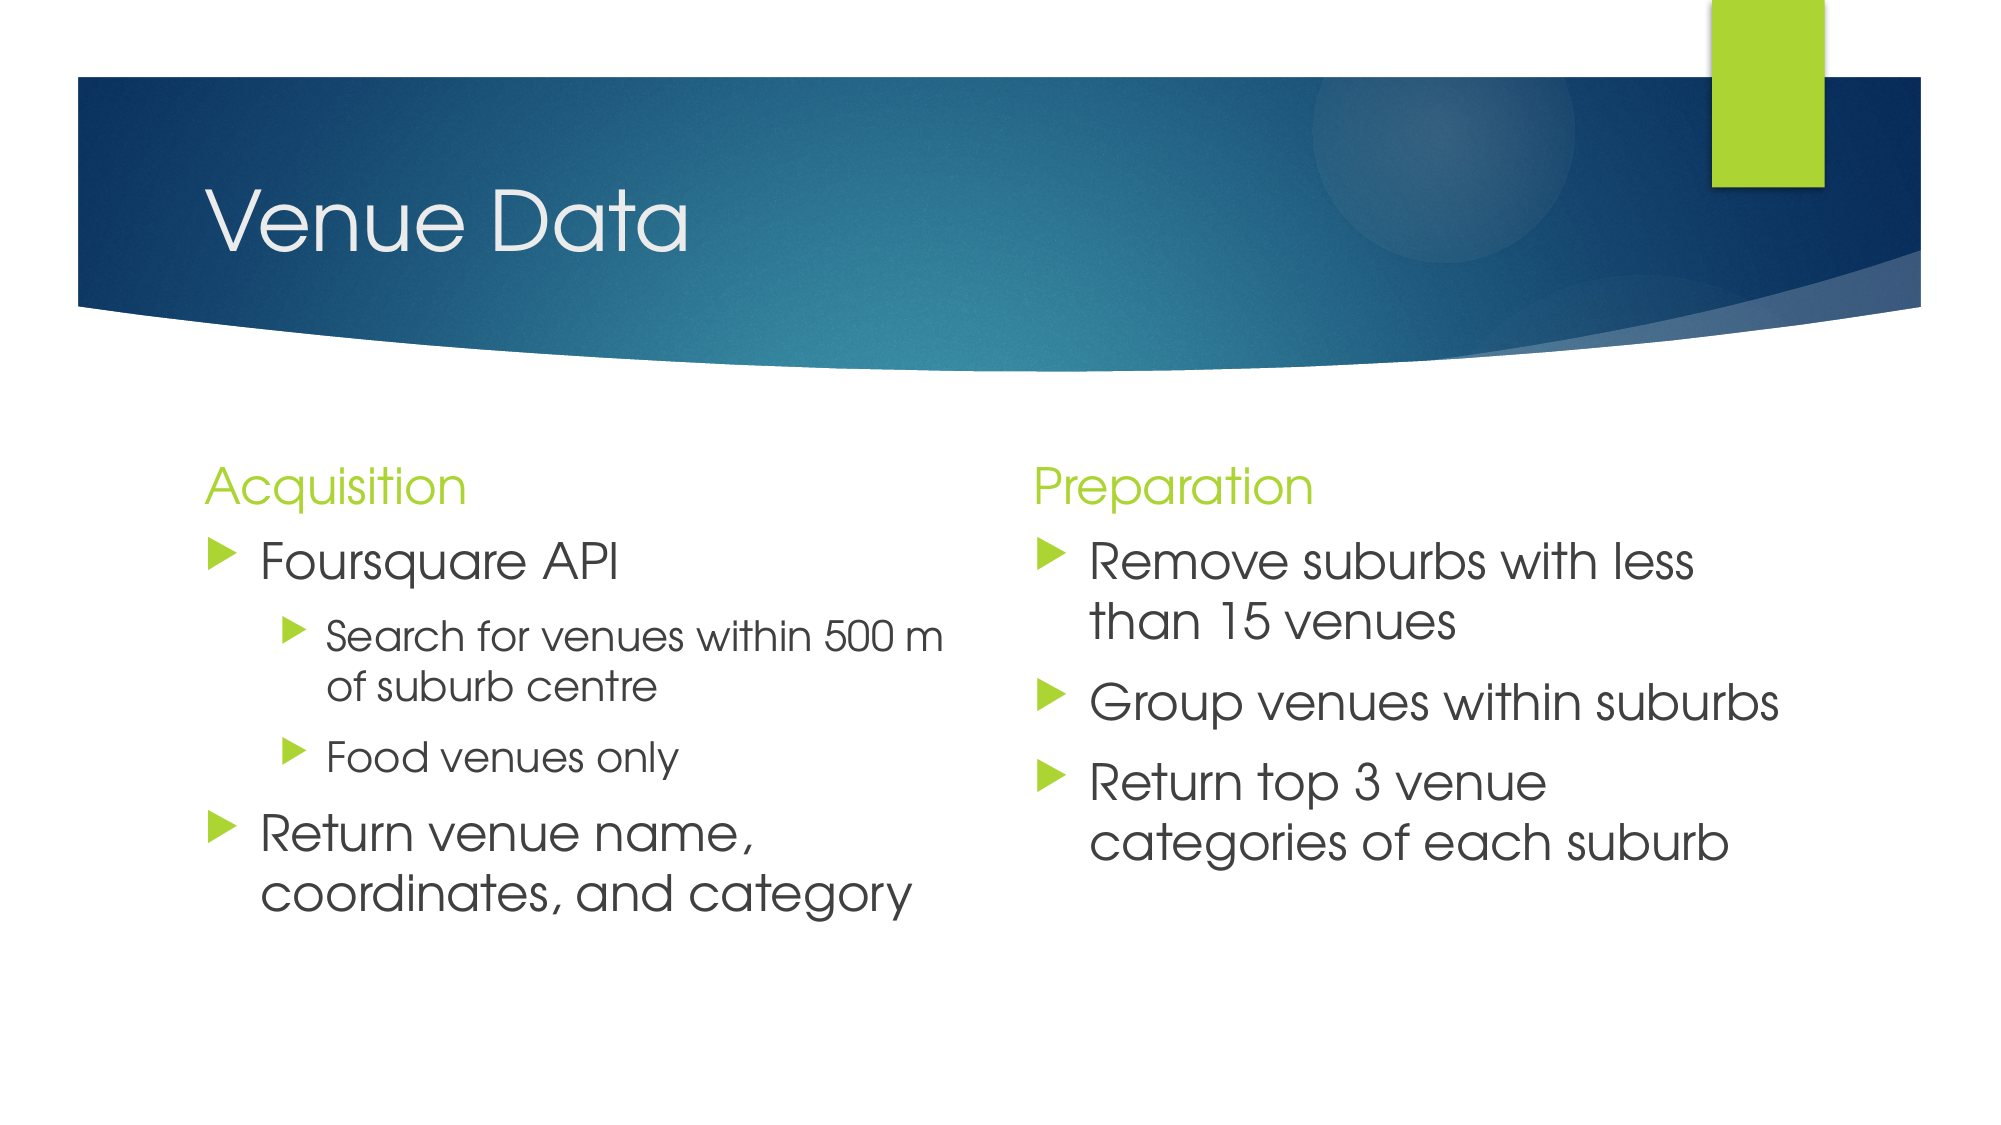

# Venue Data
Acquisition
Preparation
Foursquare API
Search for venues within 500 m of suburb centre
Food venues only
Return venue name, coordinates, and category

Remove suburbs with less than 15 venues
Group venues within suburbs
Return top 3 venue categories of each suburb